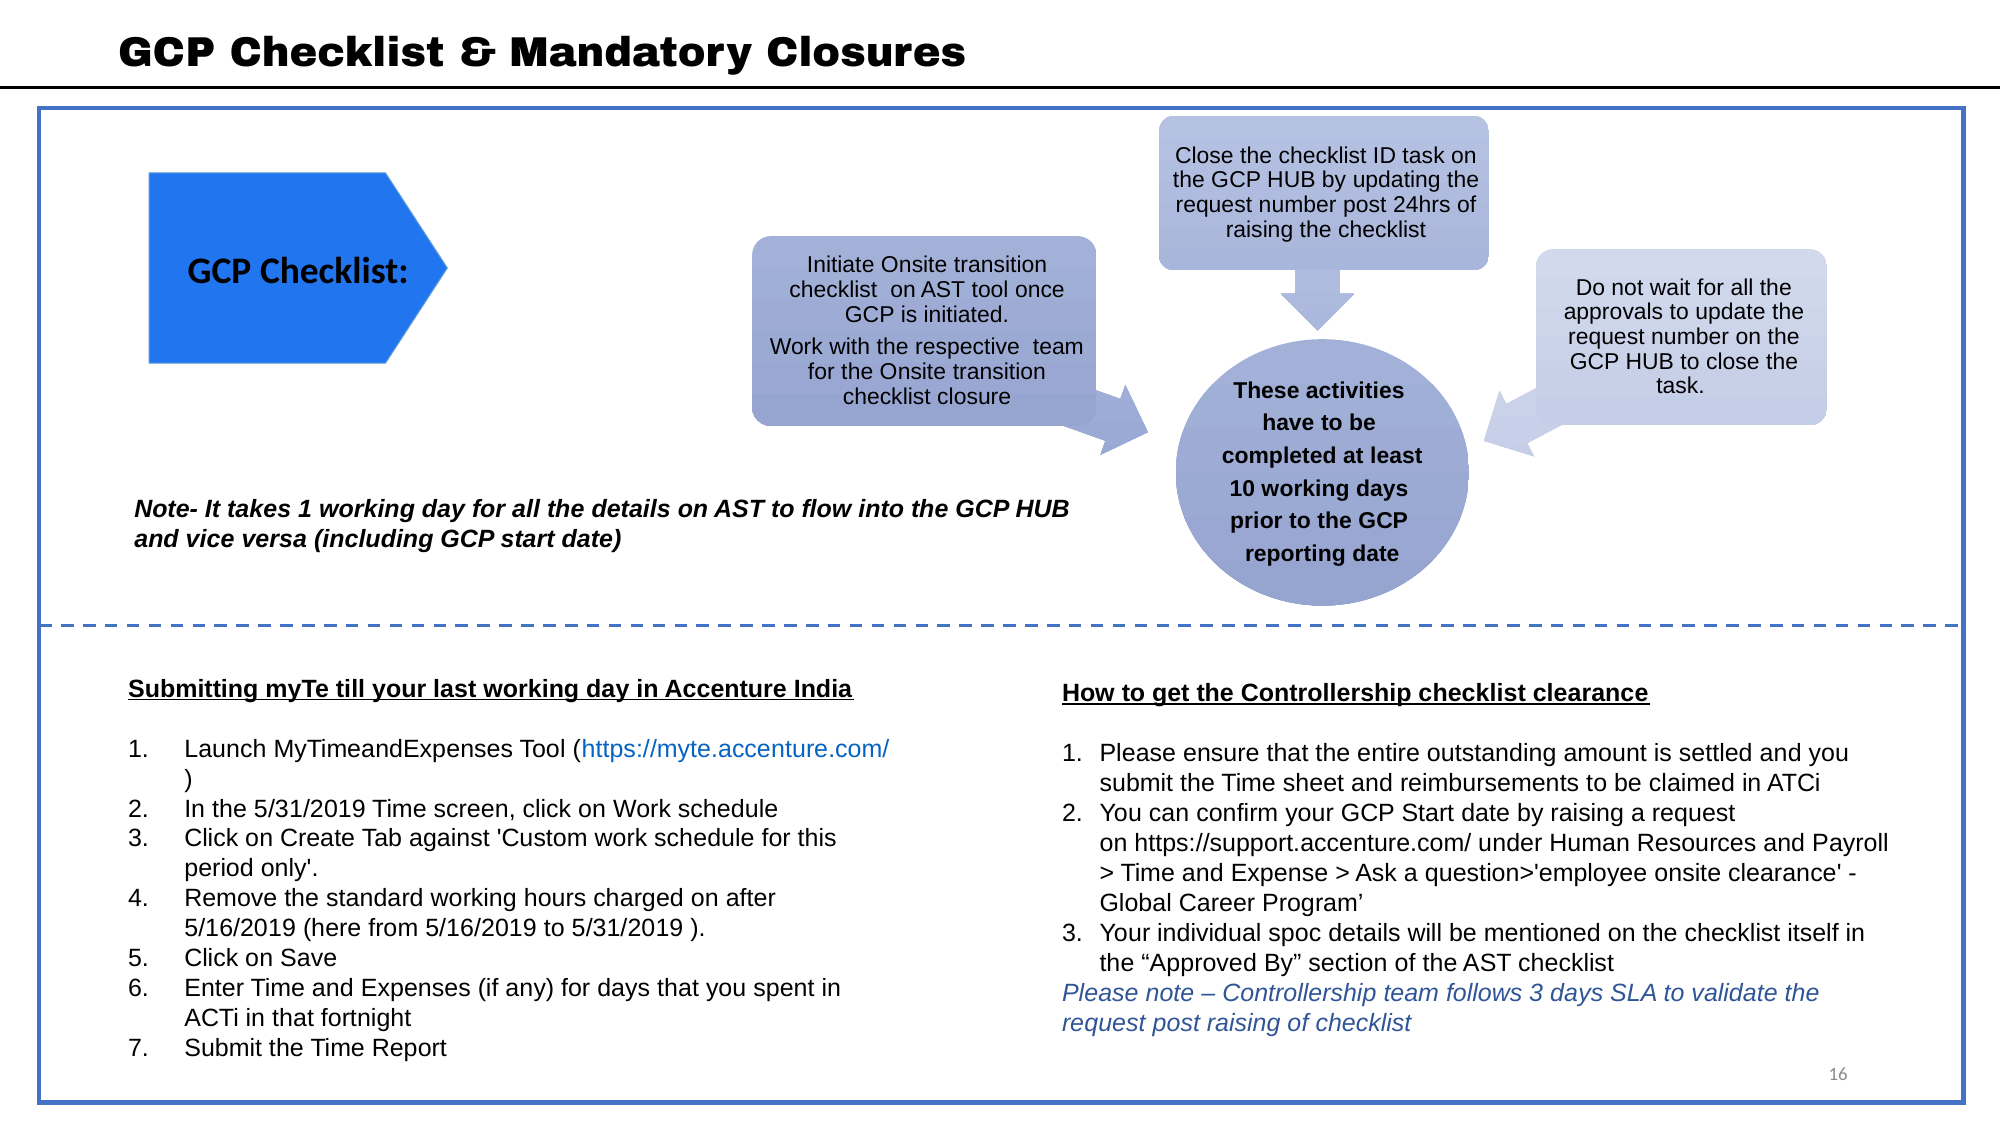

GCP Checklist & Mandatory Closures

These activities
have to be
completed at least
10 working days
prior to the GCP
reporting date
Initiate Onsite transition checklist  on AST tool once GCP is initiated.
Work with the respective  team for the Onsite transition checklist closure
Close the checklist ID task on the GCP HUB by updating the request number post 24hrs of raising the checklist
Do not wait for all the approvals to update the request number on the GCP HUB to close the task.
GCP Checklist:
Note- It takes 1 working day for all the details on AST to flow into the GCP HUB and vice versa (including GCP start date)
Submitting myTe till your last working day in Accenture India

Launch MyTimeandExpenses Tool (https://myte.accenture.com/)
In the 5/31/2019 Time screen, click on Work schedule
Click on Create Tab against 'Custom work schedule for this period only'.
Remove the standard working hours charged on after 5/16/2019 (here from 5/16/2019 to 5/31/2019 ).
Click on Save
Enter Time and Expenses (if any) for days that you spent in ACTi in that fortnight
Submit the Time Report
How to get the Controllership checklist clearance

Please ensure that the entire outstanding amount is settled and you submit the Time sheet and reimbursements to be claimed in ATCi
You can confirm your GCP Start date by raising a request on https://support.accenture.com/ under Human Resources and Payroll > Time and Expense > Ask a question>'employee onsite clearance' -Global Career Program’
Your individual spoc details will be mentioned on the checklist itself in the “Approved By” section of the AST checklist
Please note – Controllership team follows 3 days SLA to validate the request post raising of checklist

16